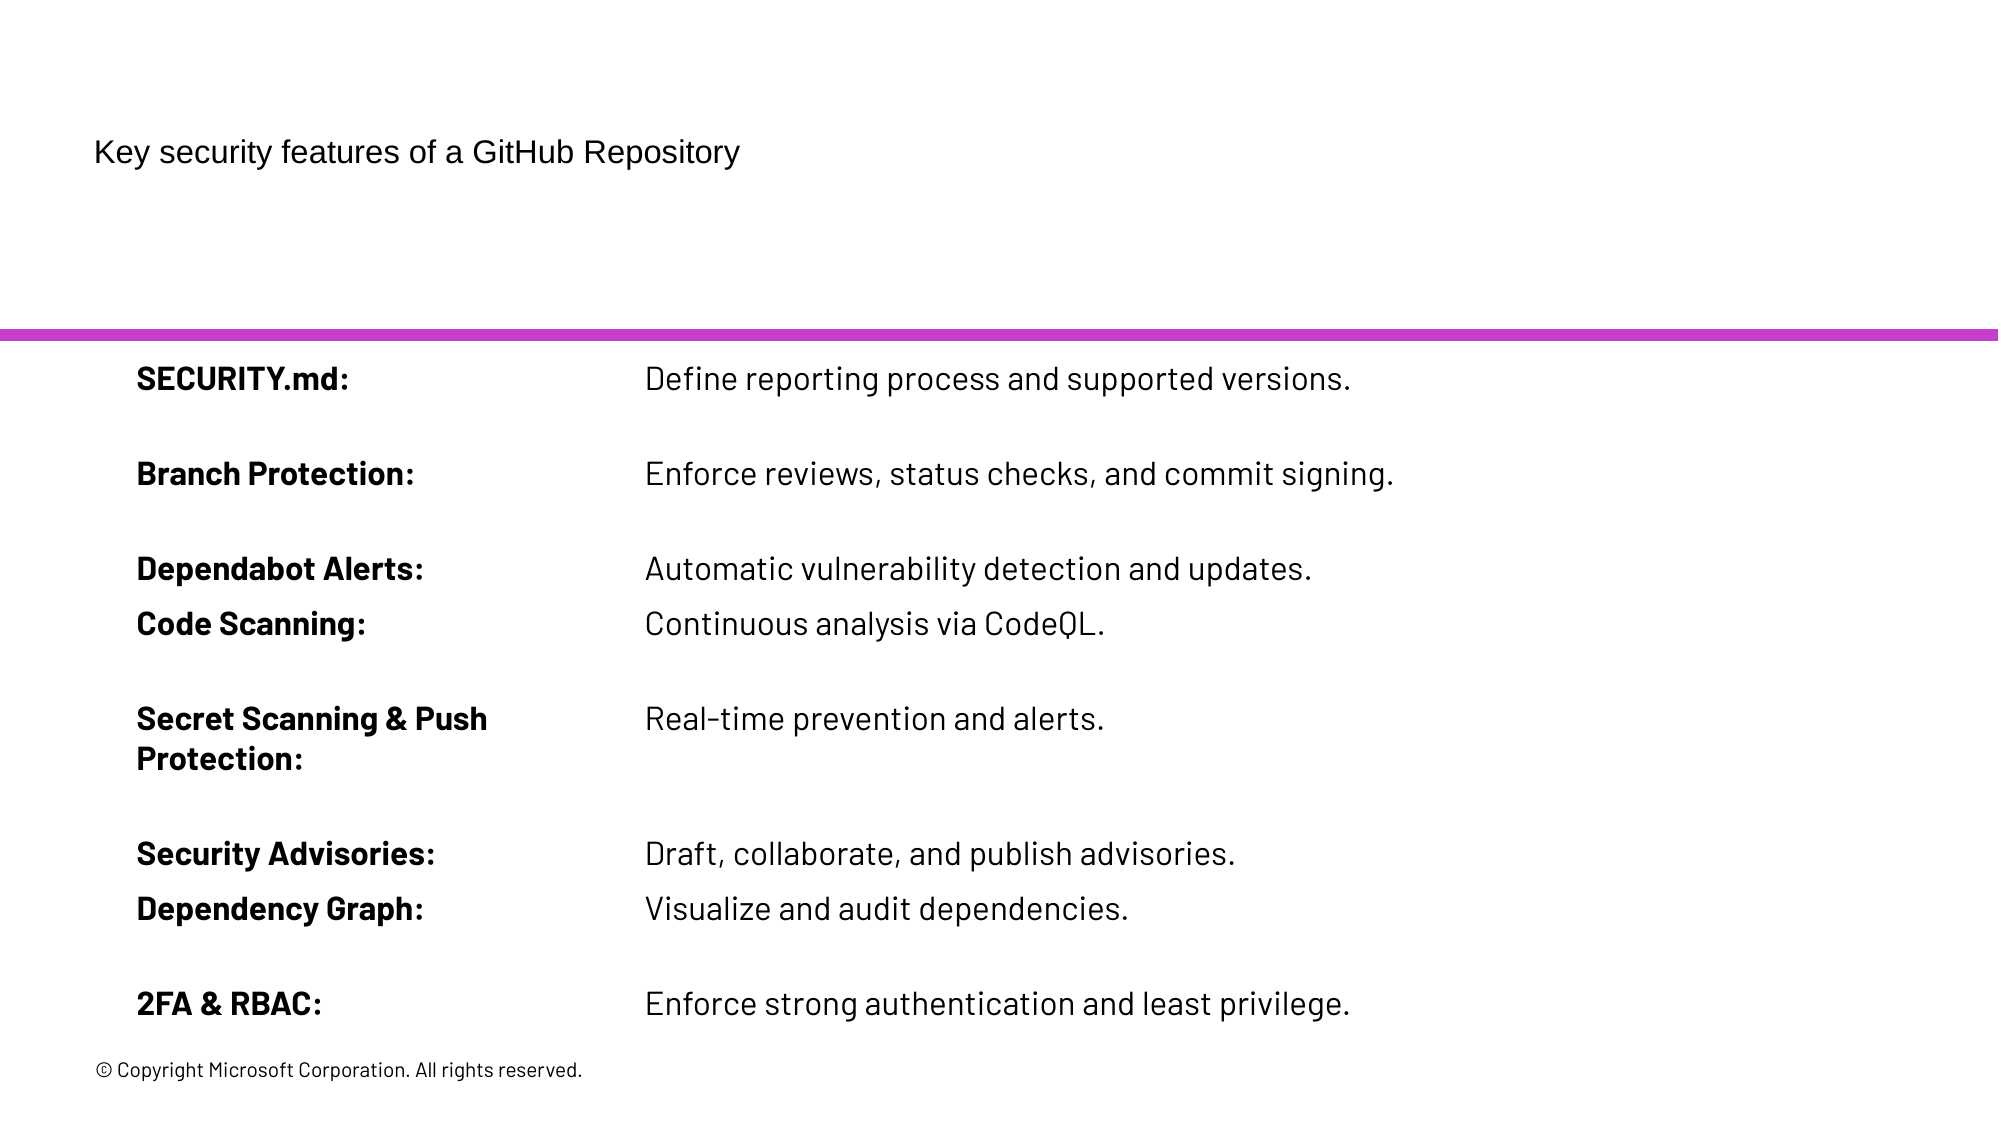

# Key security features of a GitHub Repository
| SECURITY.md: | Define reporting process and supported versions. |
| --- | --- |
| Branch Protection: | Enforce reviews, status checks, and commit signing. |
| Dependabot Alerts: | Automatic vulnerability detection and updates. |
| Code Scanning: | Continuous analysis via CodeQL. |
| Secret Scanning & Push Protection: | Real-time prevention and alerts. |
| Security Advisories: | Draft, collaborate, and publish advisories. |
| Dependency Graph: | Visualize and audit dependencies. |
| 2FA & RBAC: | Enforce strong authentication and least privilege. |
© Copyright Microsoft Corporation. All rights reserved.